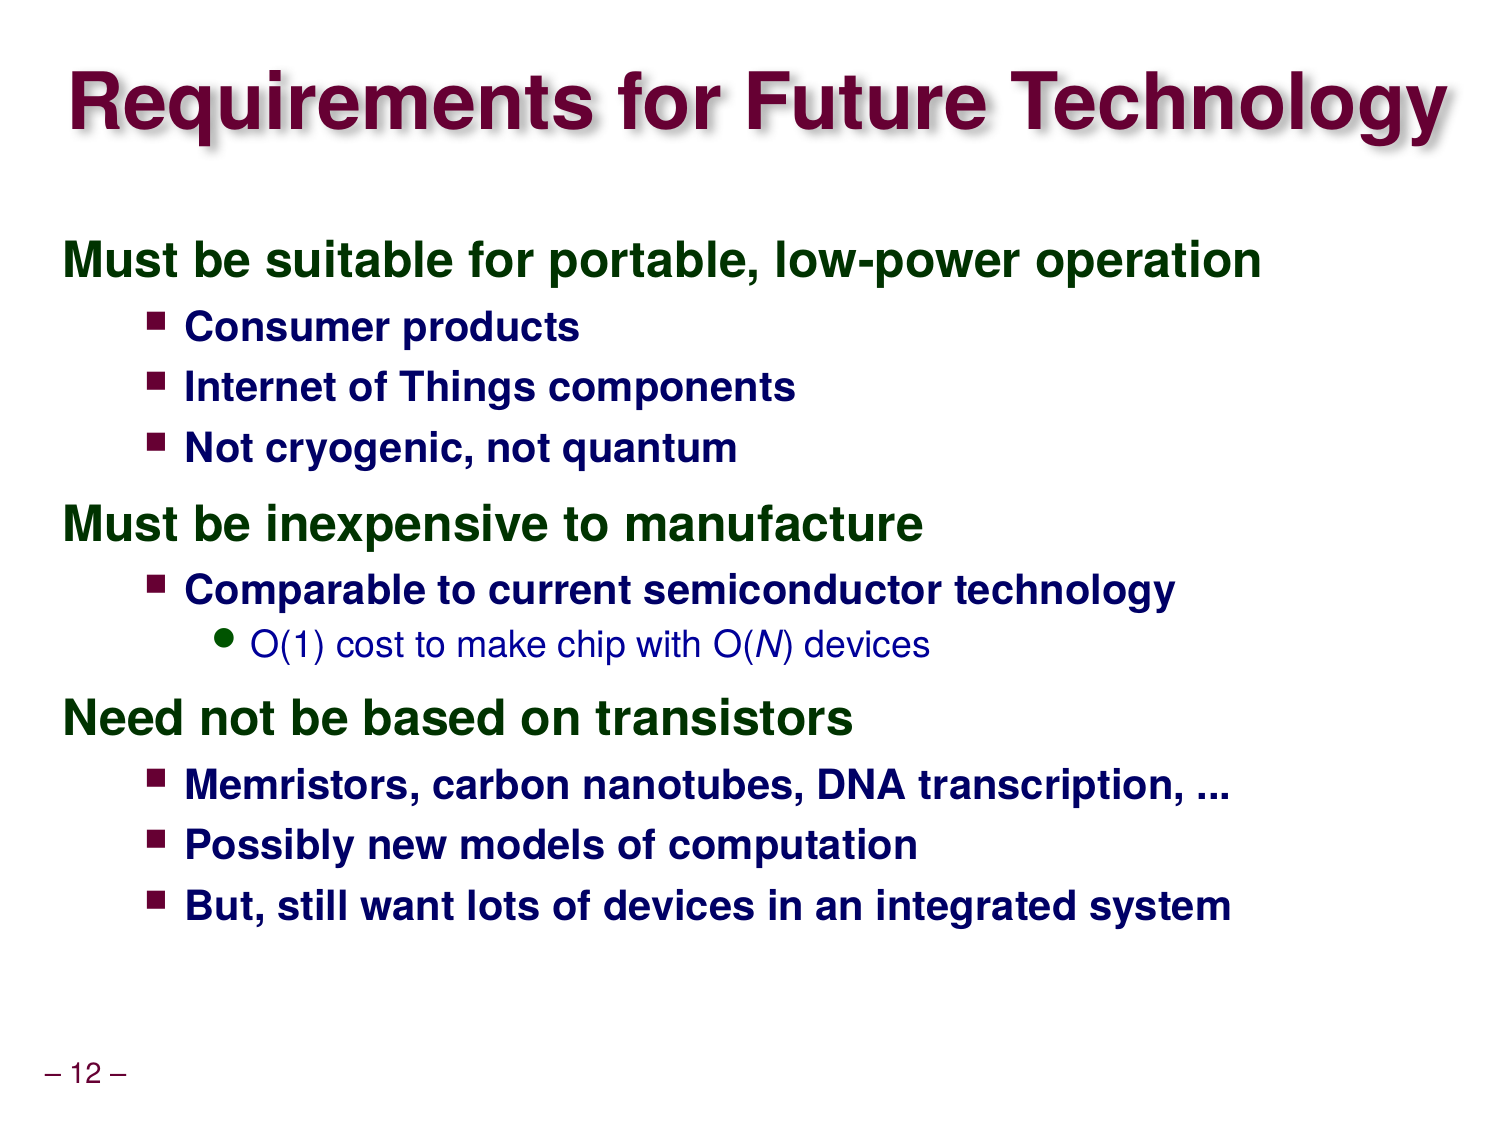

# Requirements for Future Technology
Must be suitable for portable, low-power operation
Consumer products
Internet of Things components
Not cryogenic, not quantum
Must be inexpensive to manufacture
Comparable to current semiconductor technology
O(1) cost to make chip with O(N) devices
Need not be based on transistors
Memristors, carbon nanotubes, DNA transcription, ...
Possibly new models of computation
But, still want lots of devices in an integrated system